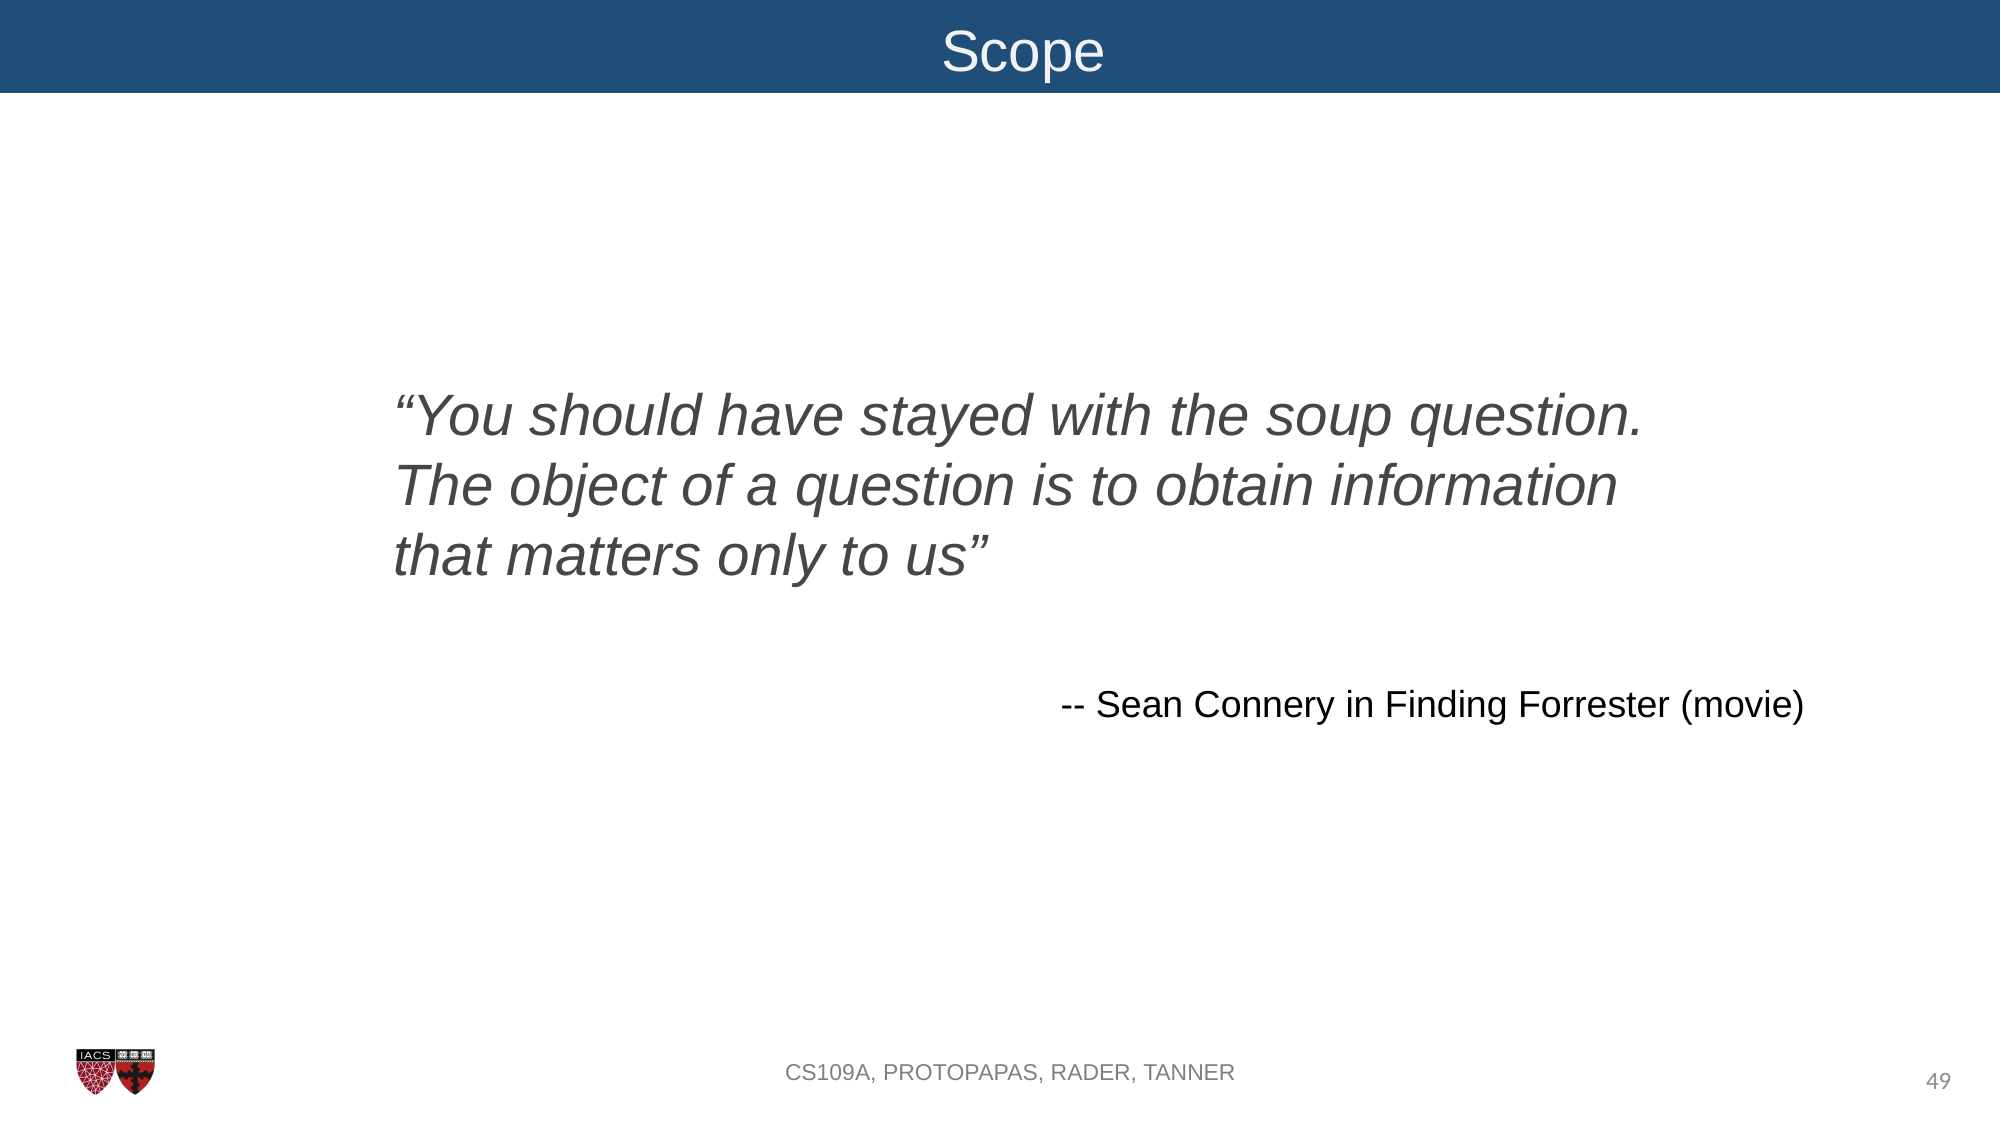

Scope
“You should have stayed with the soup question. The object of a question is to obtain information that matters only to us”
-- Sean Connery in Finding Forrester (movie)
49